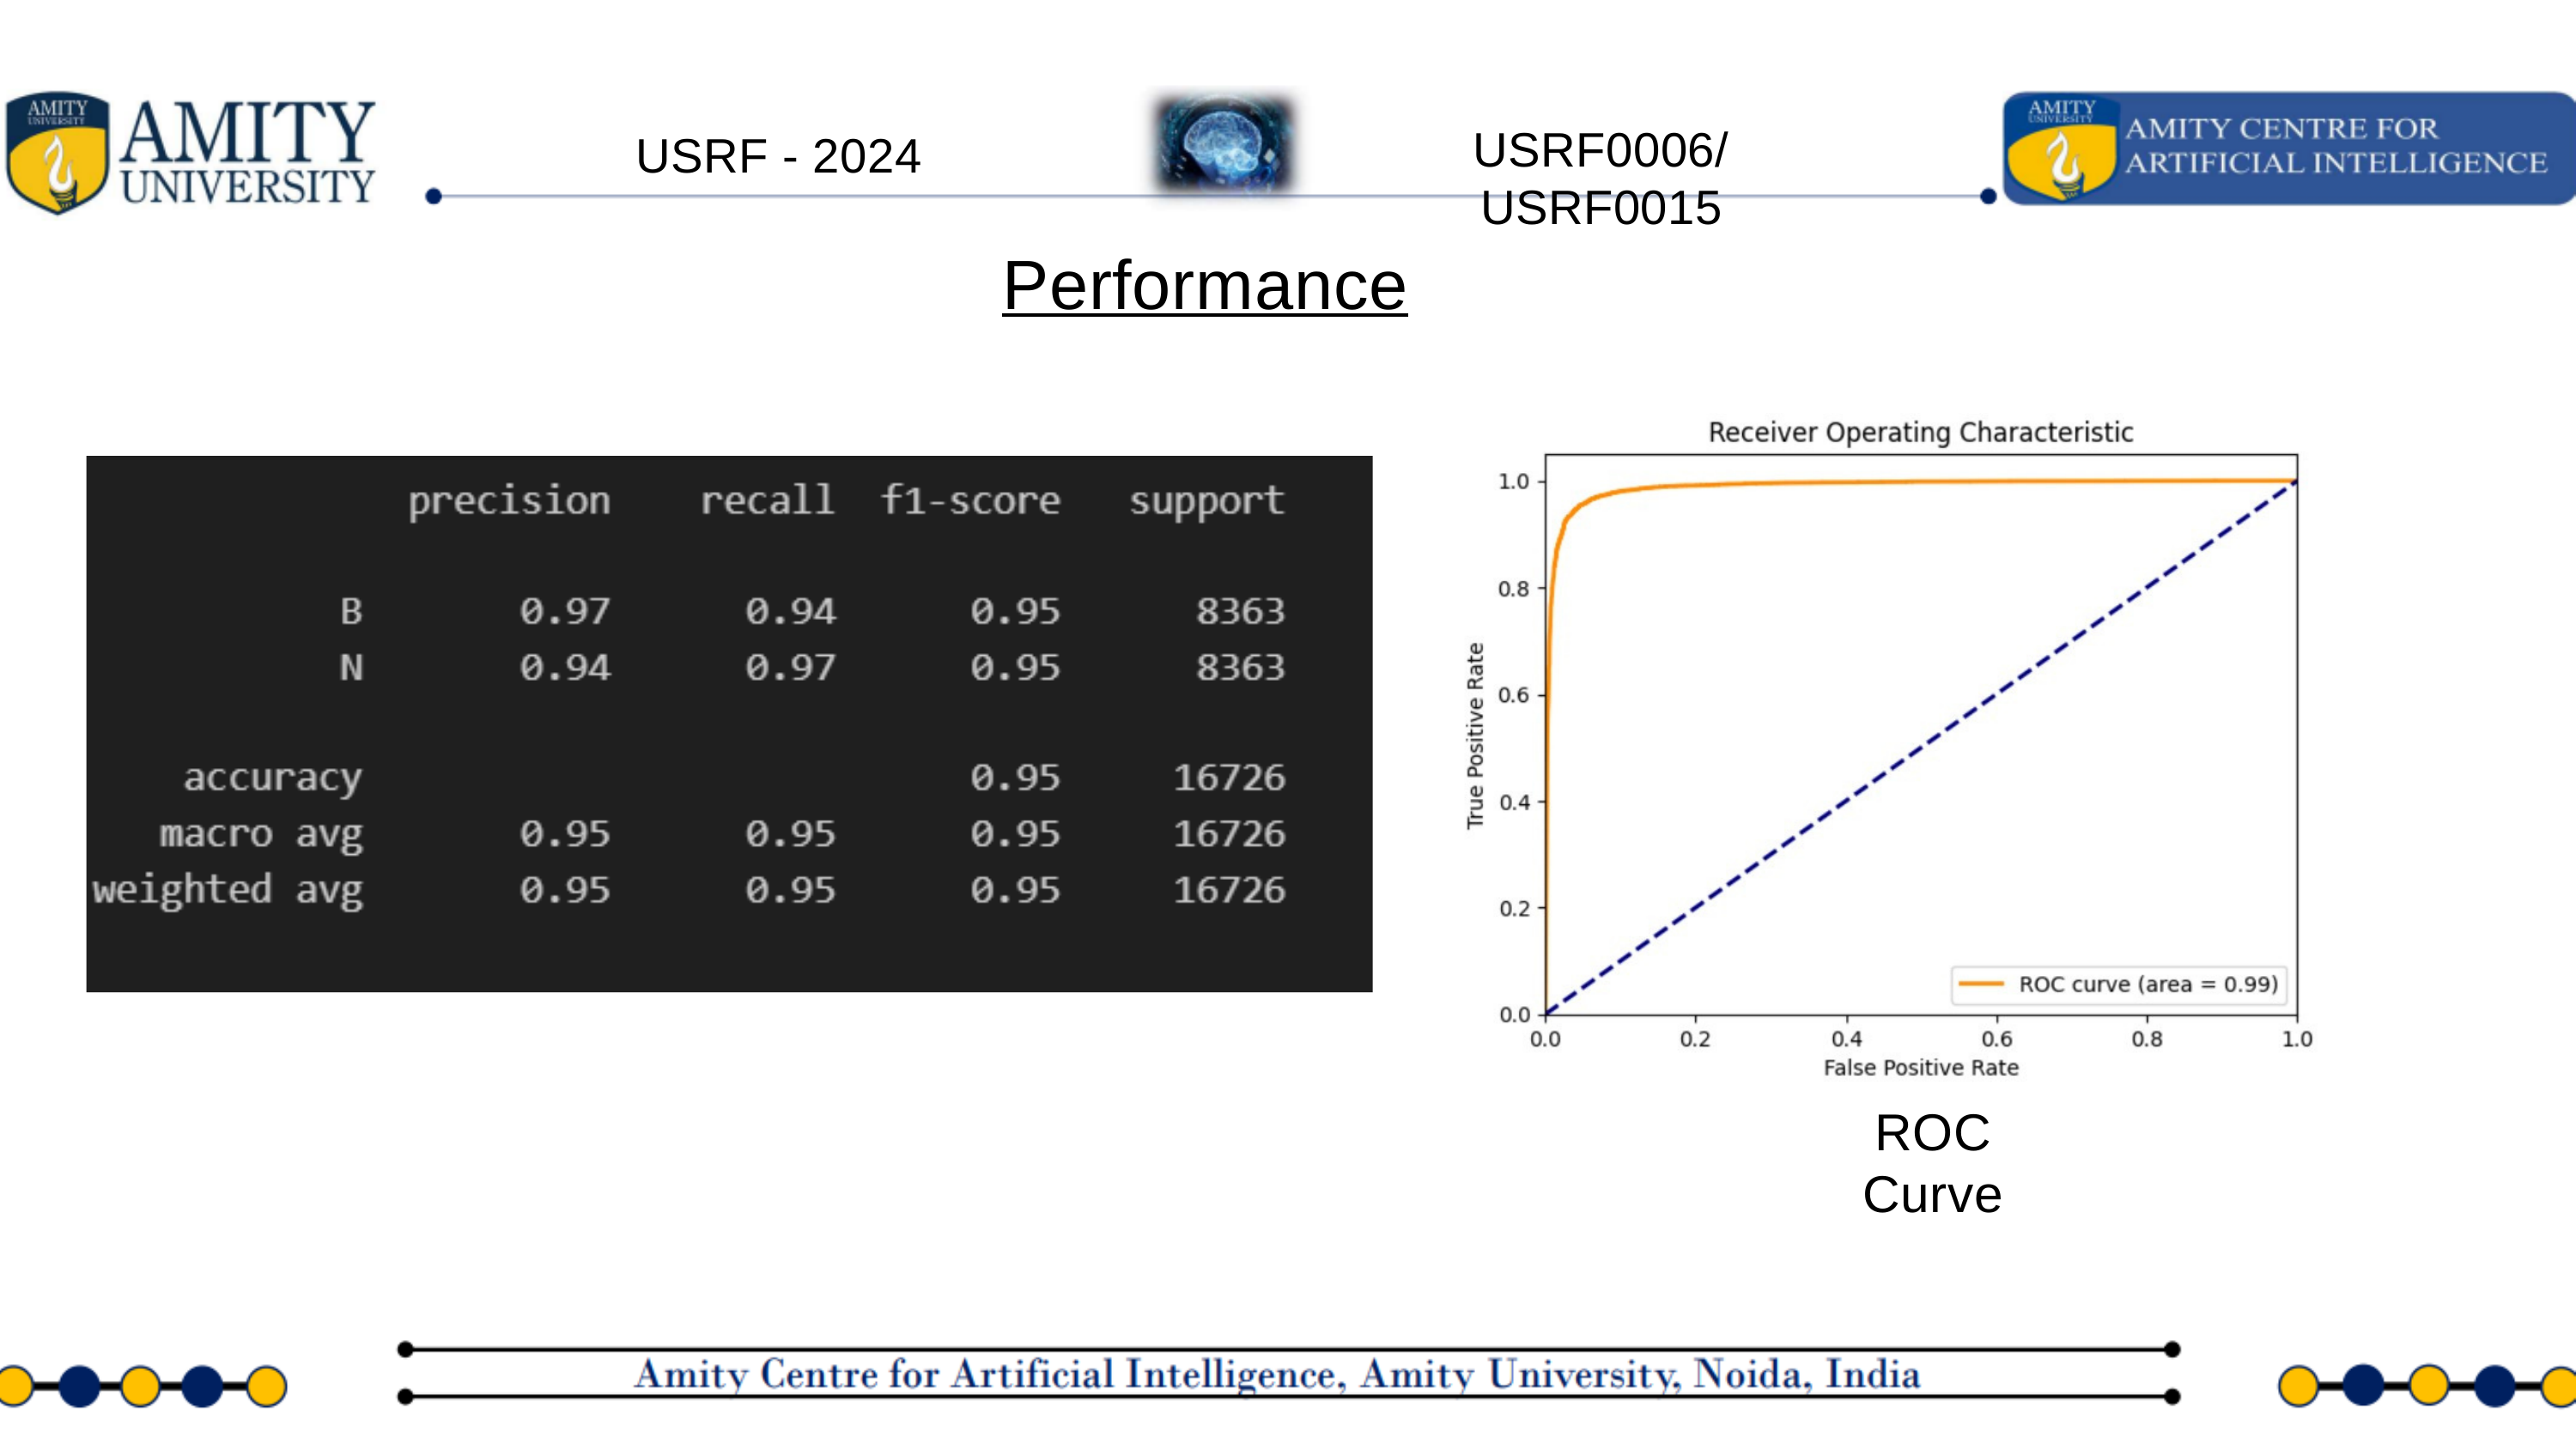

USRF0006/USRF0015
          USRF - 2024
Performance

ROC Curve